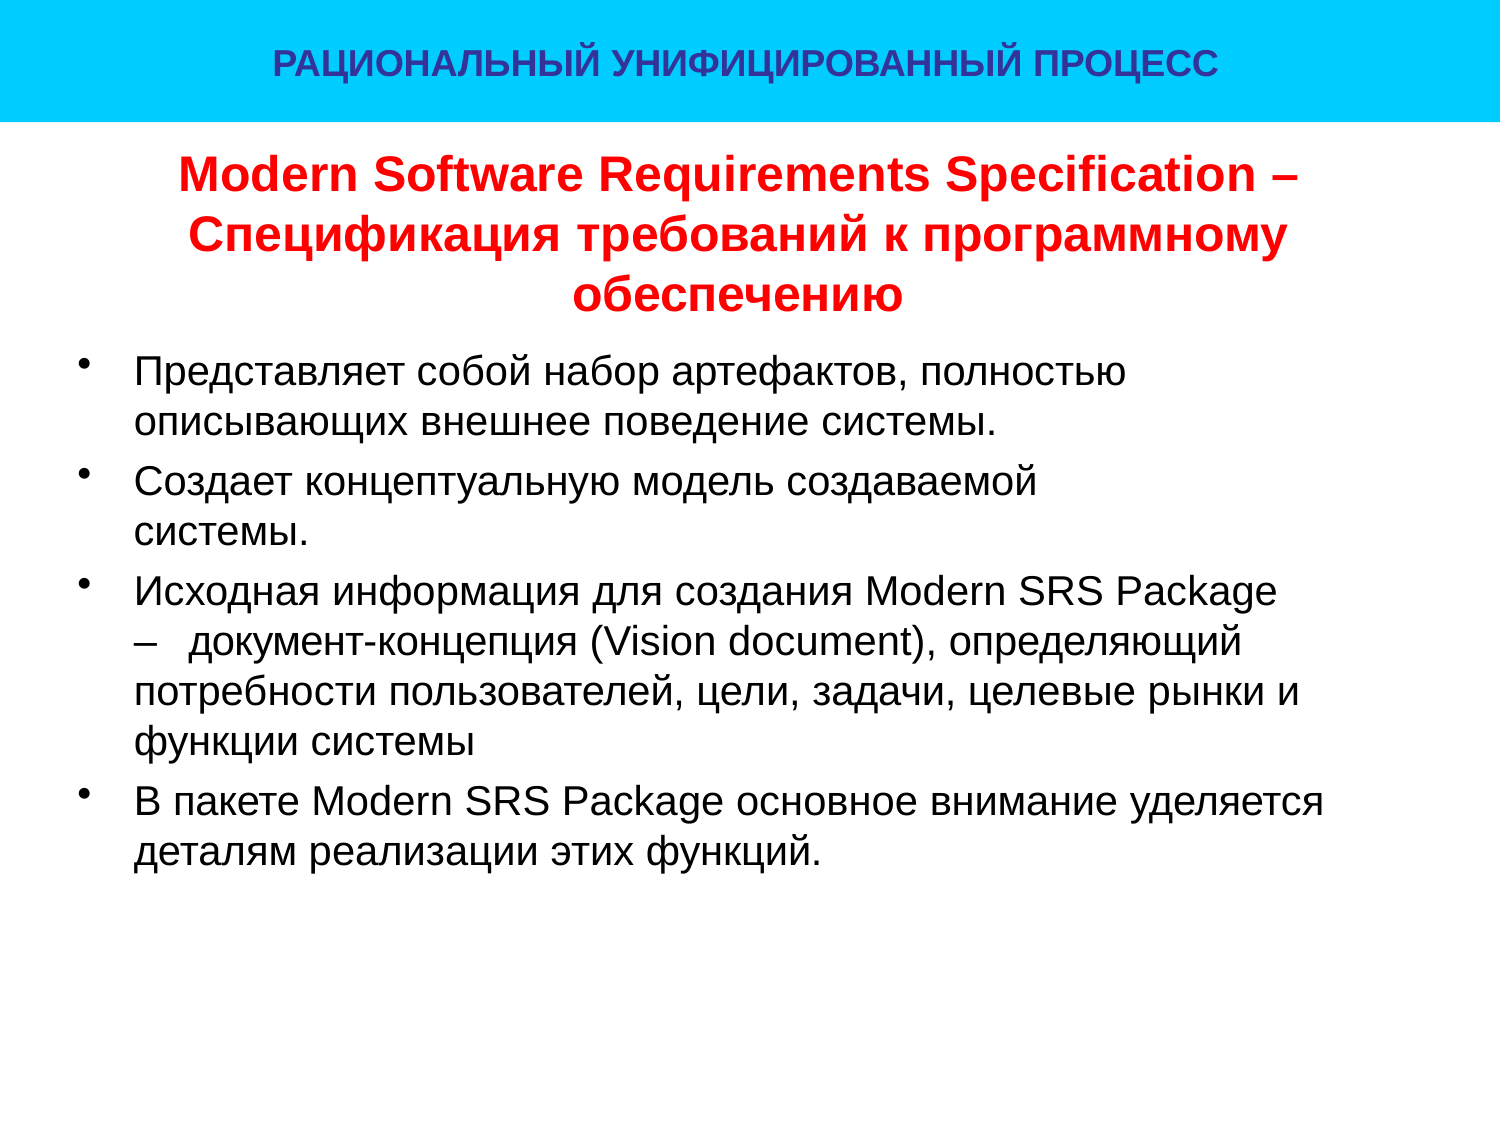

РАЦИОНАЛЬНЫЙ УНИФИЦИРОВАННЫЙ ПРОЦЕСС
# Modern Software Requirements Specification – Спецификация требований к программному обеспечению
Представляет собой набор артефактов, полностью описывающих внешнее поведение системы.
Создает концептуальную модель создаваемой системы.
Исходная информация для создания Modern SRS Package – документ-концепция (Vision document), определяющий потребности пользователей, цели, задачи, целевые рынки и функции системы
В пакете Modern SRS Package основное внимание уделяется деталям реализации этих функций.